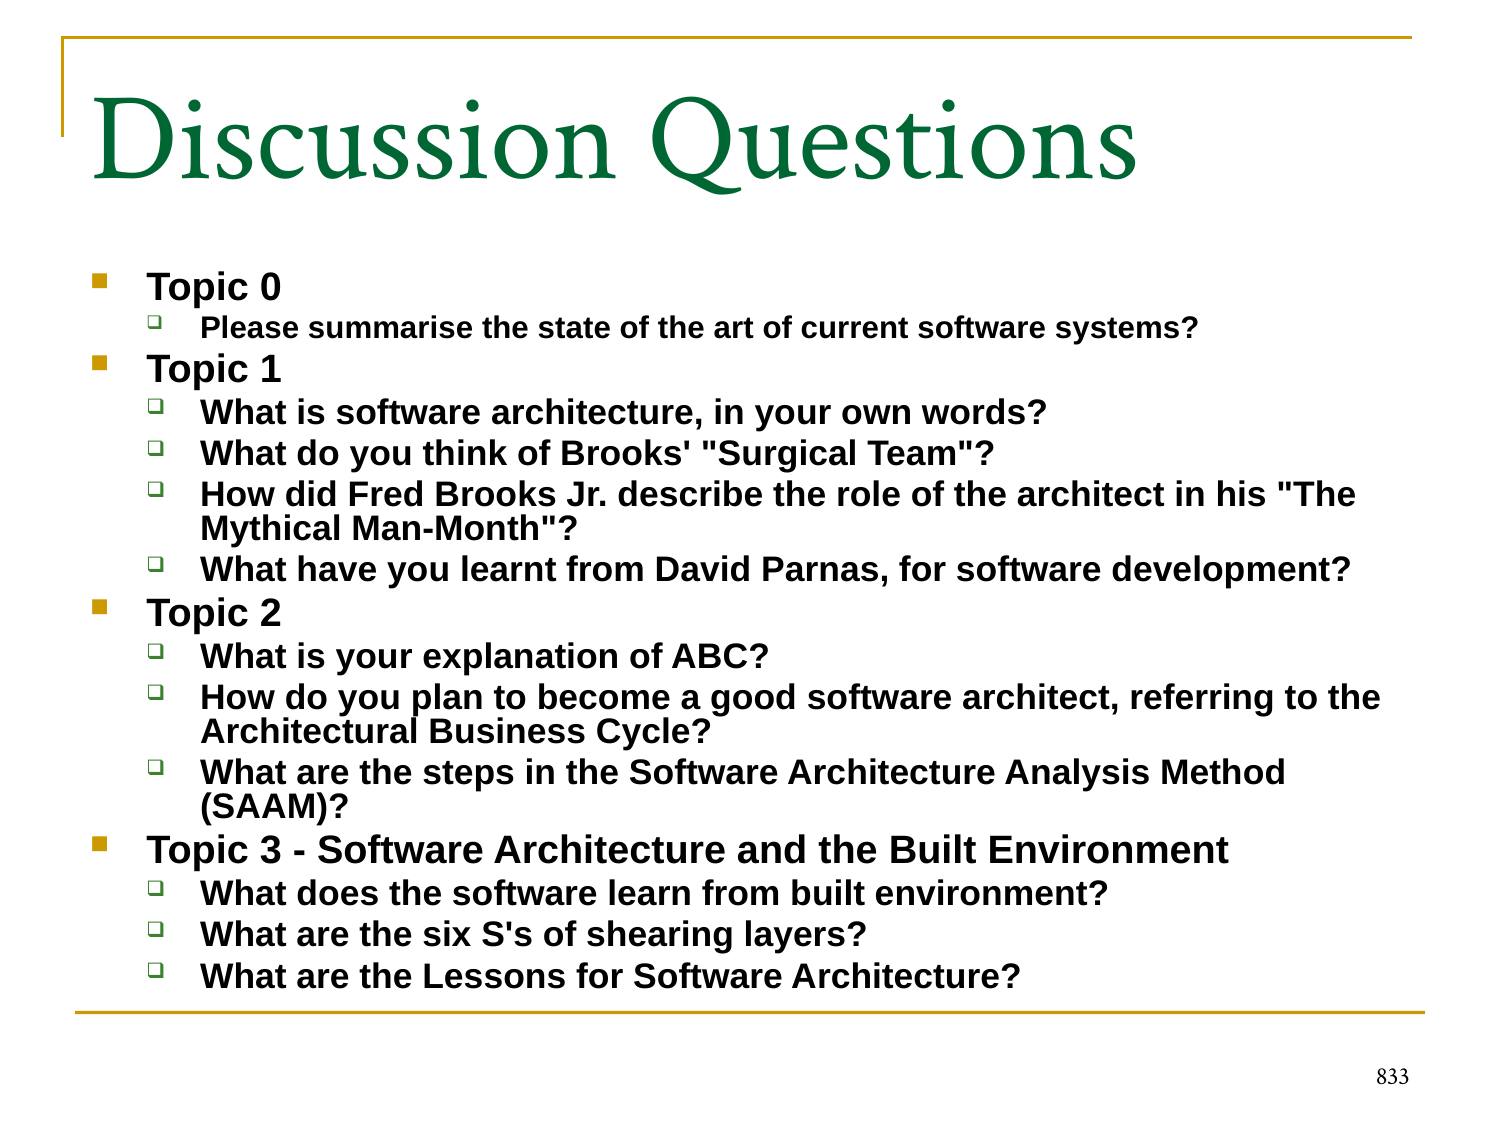

# Discussion Questions
Topic 0
Please summarise the state of the art of current software systems?
Topic 1
What is software architecture, in your own words?
What do you think of Brooks' "Surgical Team"?
How did Fred Brooks Jr. describe the role of the architect in his "The Mythical Man-Month"?
What have you learnt from David Parnas, for software development?
Topic 2
What is your explanation of ABC?
How do you plan to become a good software architect, referring to the Architectural Business Cycle?
What are the steps in the Software Architecture Analysis Method (SAAM)?
Topic 3 - Software Architecture and the Built Environment
What does the software learn from built environment?
What are the six S's of shearing layers?
What are the Lessons for Software Architecture?
833